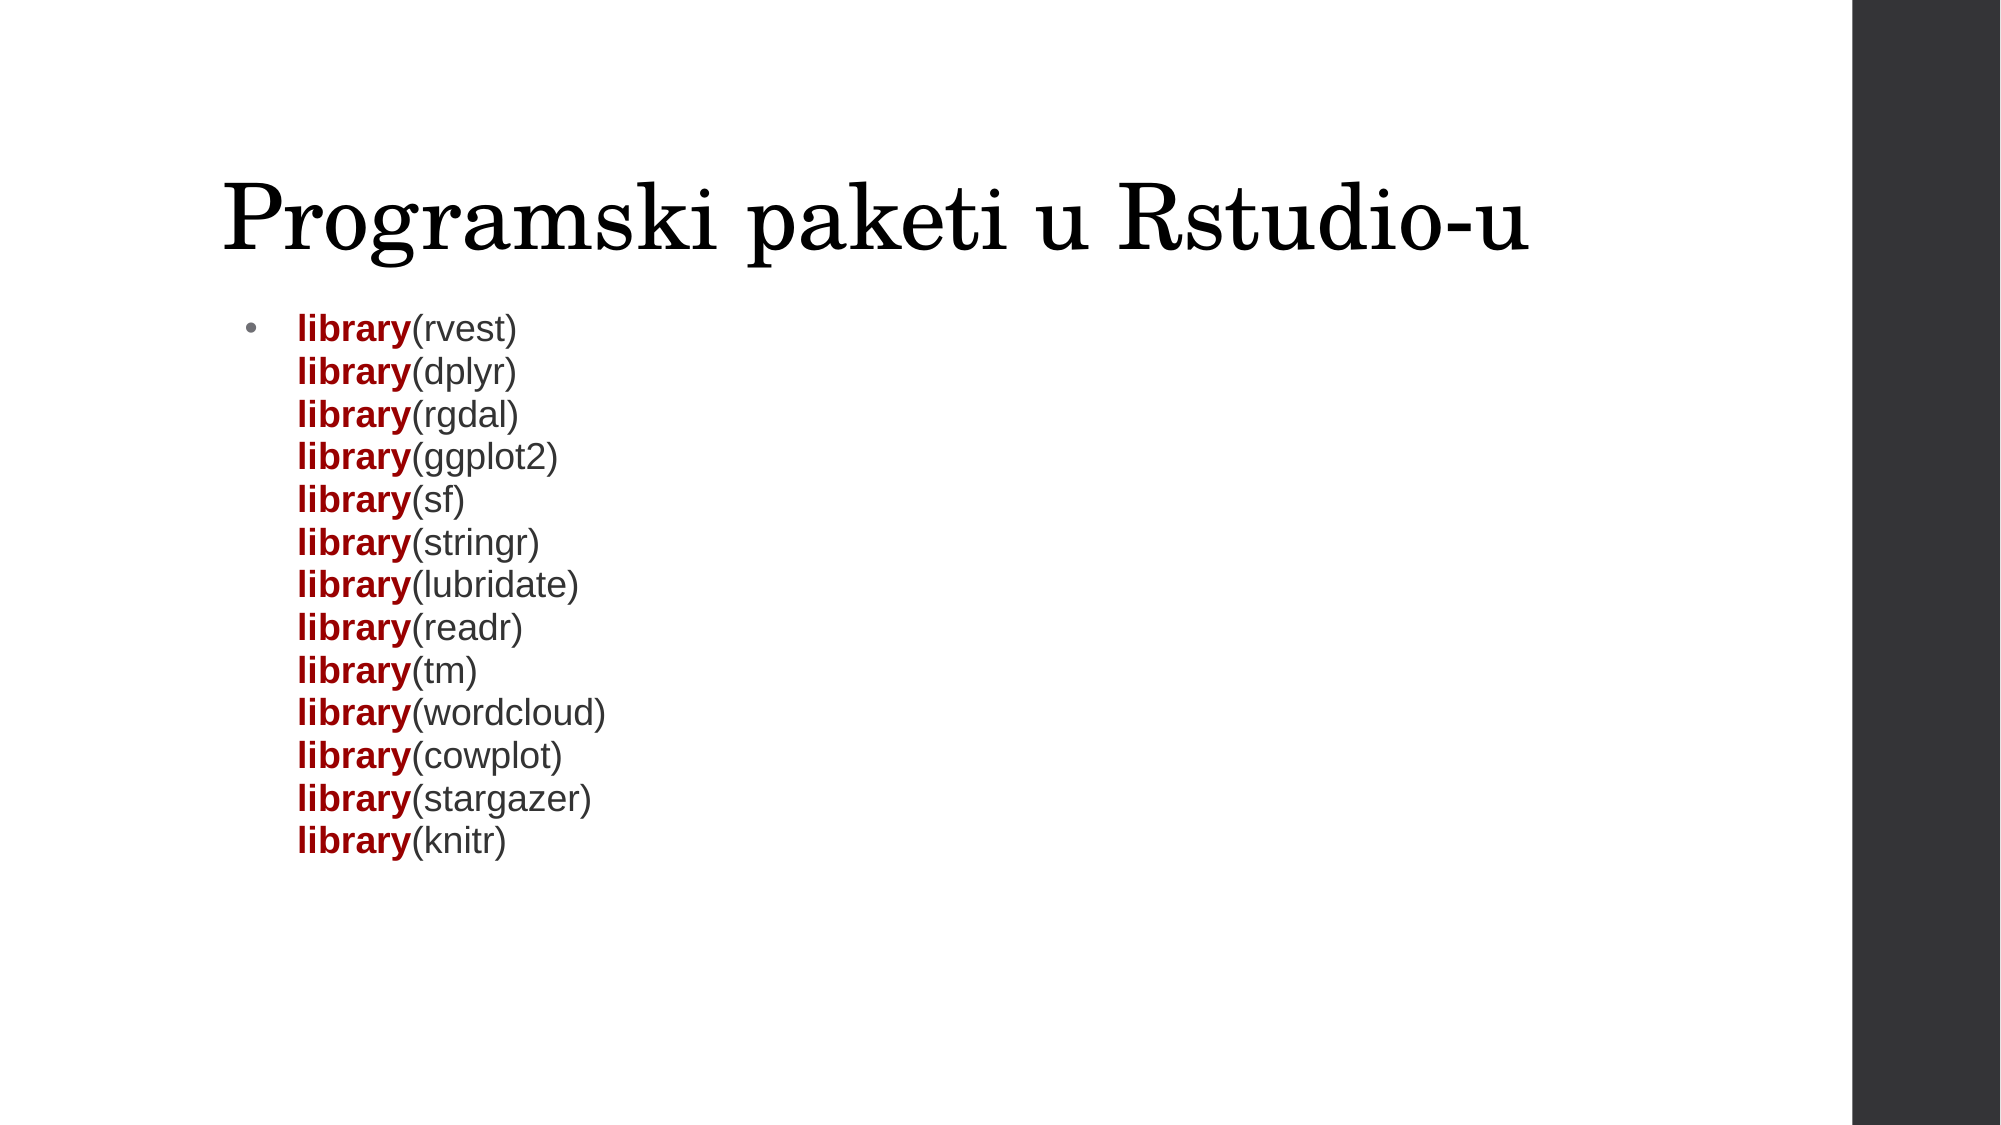

# Programski paketi u Rstudio-u
library(rvest)
library(dplyr)
library(rgdal)
library(ggplot2)
library(sf)
library(stringr)
library(lubridate)
library(readr)
library(tm)
library(wordcloud)
library(cowplot)
library(stargazer)
library(knitr)